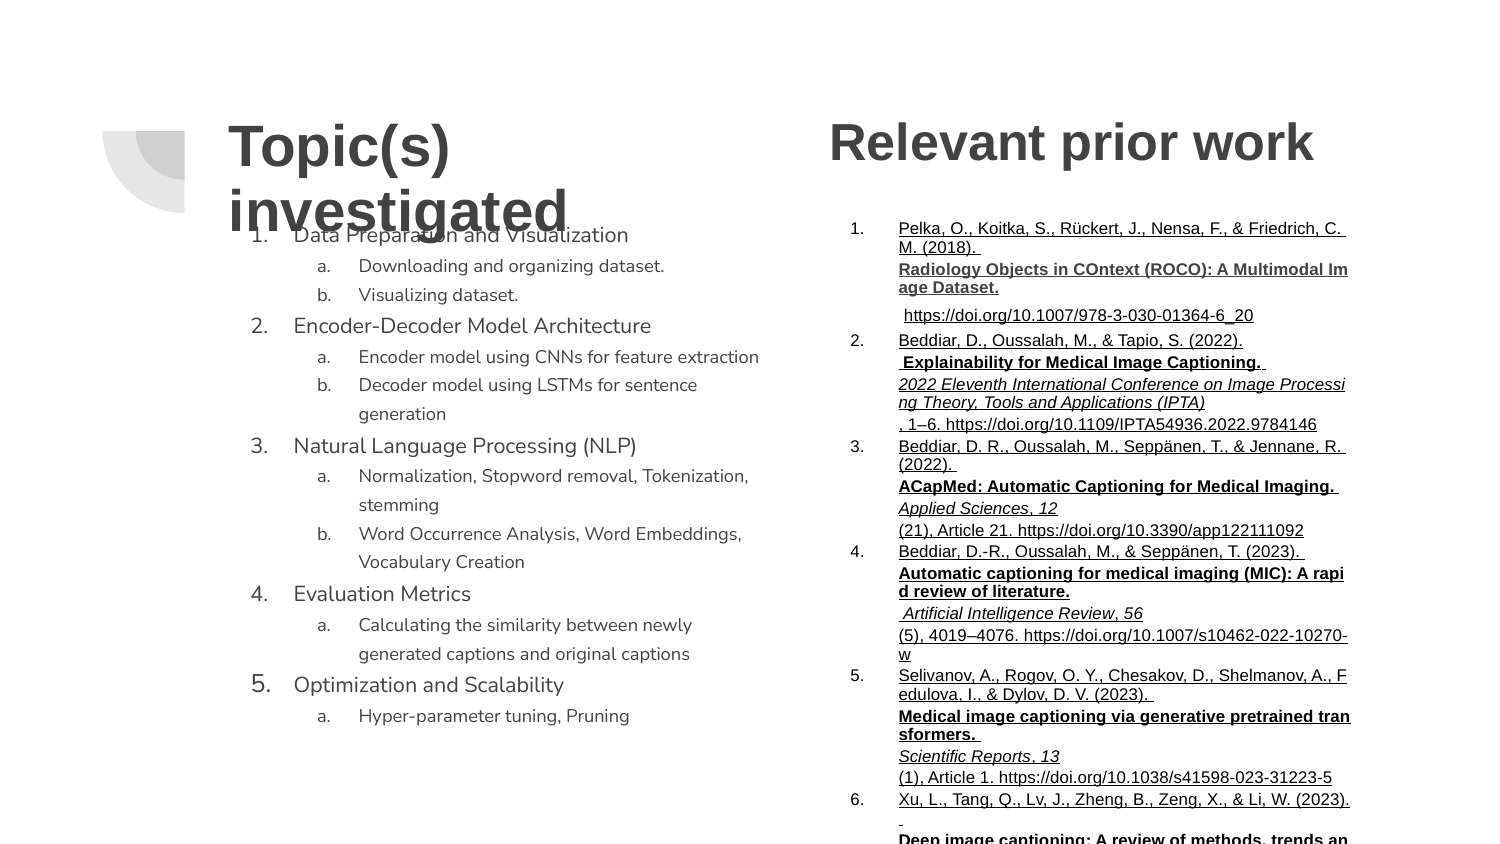

# Topic(s) investigated
Relevant prior work
Data Preparation and Visualization
Downloading and organizing dataset.
Visualizing dataset.
Encoder-Decoder Model Architecture
Encoder model using CNNs for feature extraction
Decoder model using LSTMs for sentence generation
Natural Language Processing (NLP)
Normalization, Stopword removal, Tokenization, stemming
Word Occurrence Analysis, Word Embeddings, Vocabulary Creation
Evaluation Metrics
Calculating the similarity between newly generated captions and original captions
Optimization and Scalability
Hyper-parameter tuning, Pruning
Pelka, O., Koitka, S., Rückert, J., Nensa, F., & Friedrich, C. M. (2018). Radiology Objects in COntext (ROCO): A Multimodal Image Dataset. https://doi.org/10.1007/978-3-030-01364-6_20
Beddiar, D., Oussalah, M., & Tapio, S. (2022). Explainability for Medical Image Captioning. 2022 Eleventh International Conference on Image Processing Theory, Tools and Applications (IPTA), 1–6. https://doi.org/10.1109/IPTA54936.2022.9784146
Beddiar, D. R., Oussalah, M., Seppänen, T., & Jennane, R. (2022). ACapMed: Automatic Captioning for Medical Imaging. Applied Sciences, 12(21), Article 21. https://doi.org/10.3390/app122111092
Beddiar, D.-R., Oussalah, M., & Seppänen, T. (2023). Automatic captioning for medical imaging (MIC): A rapid review of literature. Artificial Intelligence Review, 56(5), 4019–4076. https://doi.org/10.1007/s10462-022-10270-w
Selivanov, A., Rogov, O. Y., Chesakov, D., Shelmanov, A., Fedulova, I., & Dylov, D. V. (2023). Medical image captioning via generative pretrained transformers. Scientific Reports, 13(1), Article 1. https://doi.org/10.1038/s41598-023-31223-5
Xu, L., Tang, Q., Lv, J., Zheng, B., Zeng, X., & Li, W. (2023). Deep image captioning: A review of methods, trends and future challenges. Neurocomputing, 546, 126287. https://doi.org/10.1016/j.neucom.2023.126287
Cui, Y., Yang, G., Veit, A., Huang, X., & Belongie, S. (2018). Learning to Evaluate Image Captioning (arXiv:1806.06422). arXiv. https://doi.org/10.48550/arXiv.1806.06422